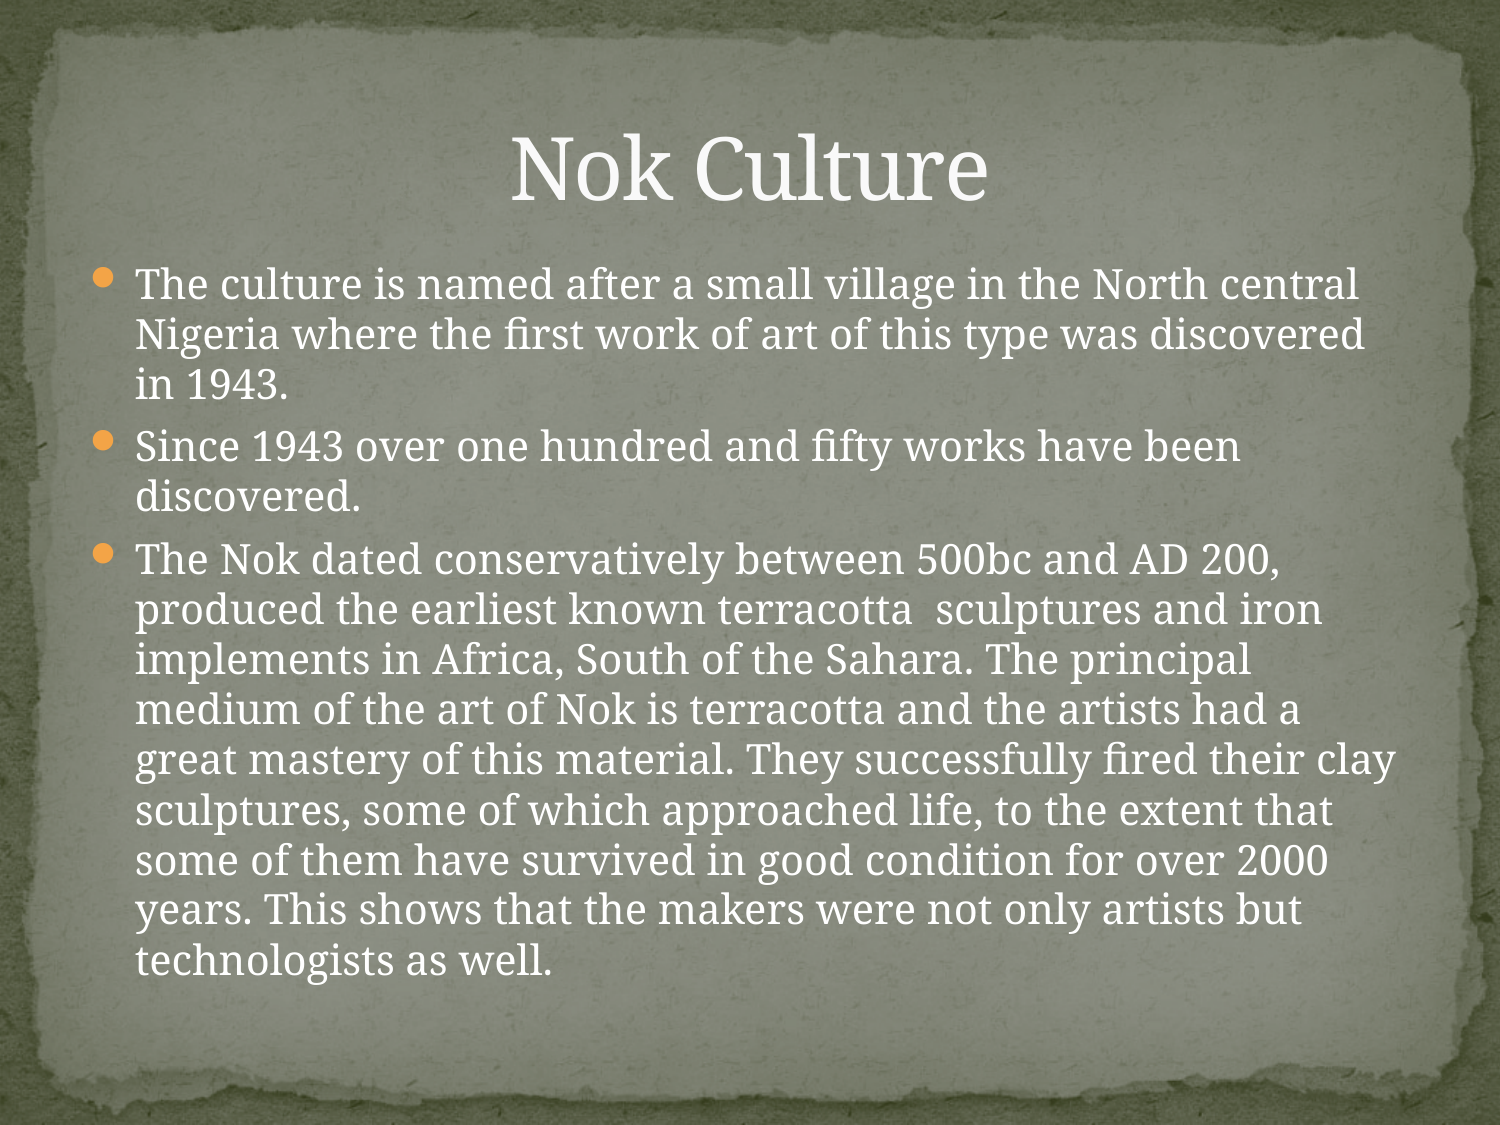

# Nok Culture
The culture is named after a small village in the North central Nigeria where the first work of art of this type was discovered in 1943.
Since 1943 over one hundred and fifty works have been discovered.
The Nok dated conservatively between 500bc and AD 200, produced the earliest known terracotta  sculptures and iron implements in Africa, South of the Sahara. The principal medium of the art of Nok is terracotta and the artists had a great mastery of this material. They successfully fired their clay sculptures, some of which approached life, to the extent that some of them have survived in good condition for over 2000 years. This shows that the makers were not only artists but technologists as well.